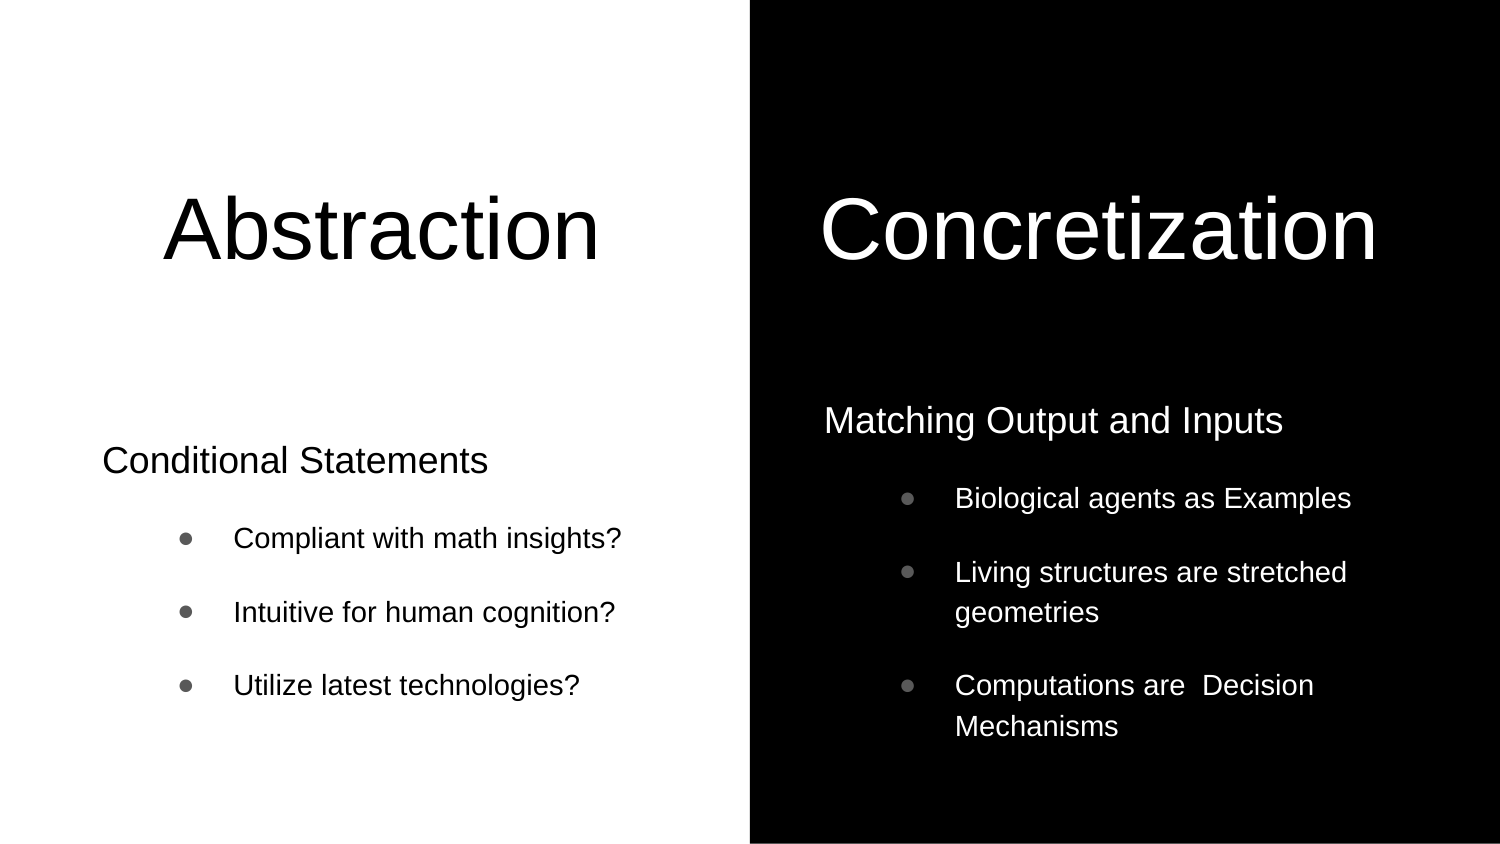

# Abstraction
Concretization
Conditional Statements
Compliant with math insights?
Intuitive for human cognition?
Utilize latest technologies?
Matching Output and Inputs
Biological agents as Examples
Living structures are stretched geometries
Computations are  Decision Mechanisms
A well-defined set of Actions and iterative Branching Strategies
A Roadmap of composable activities
Sequencing and timing conditions
Explicitly state dependencies and resource requirements

13